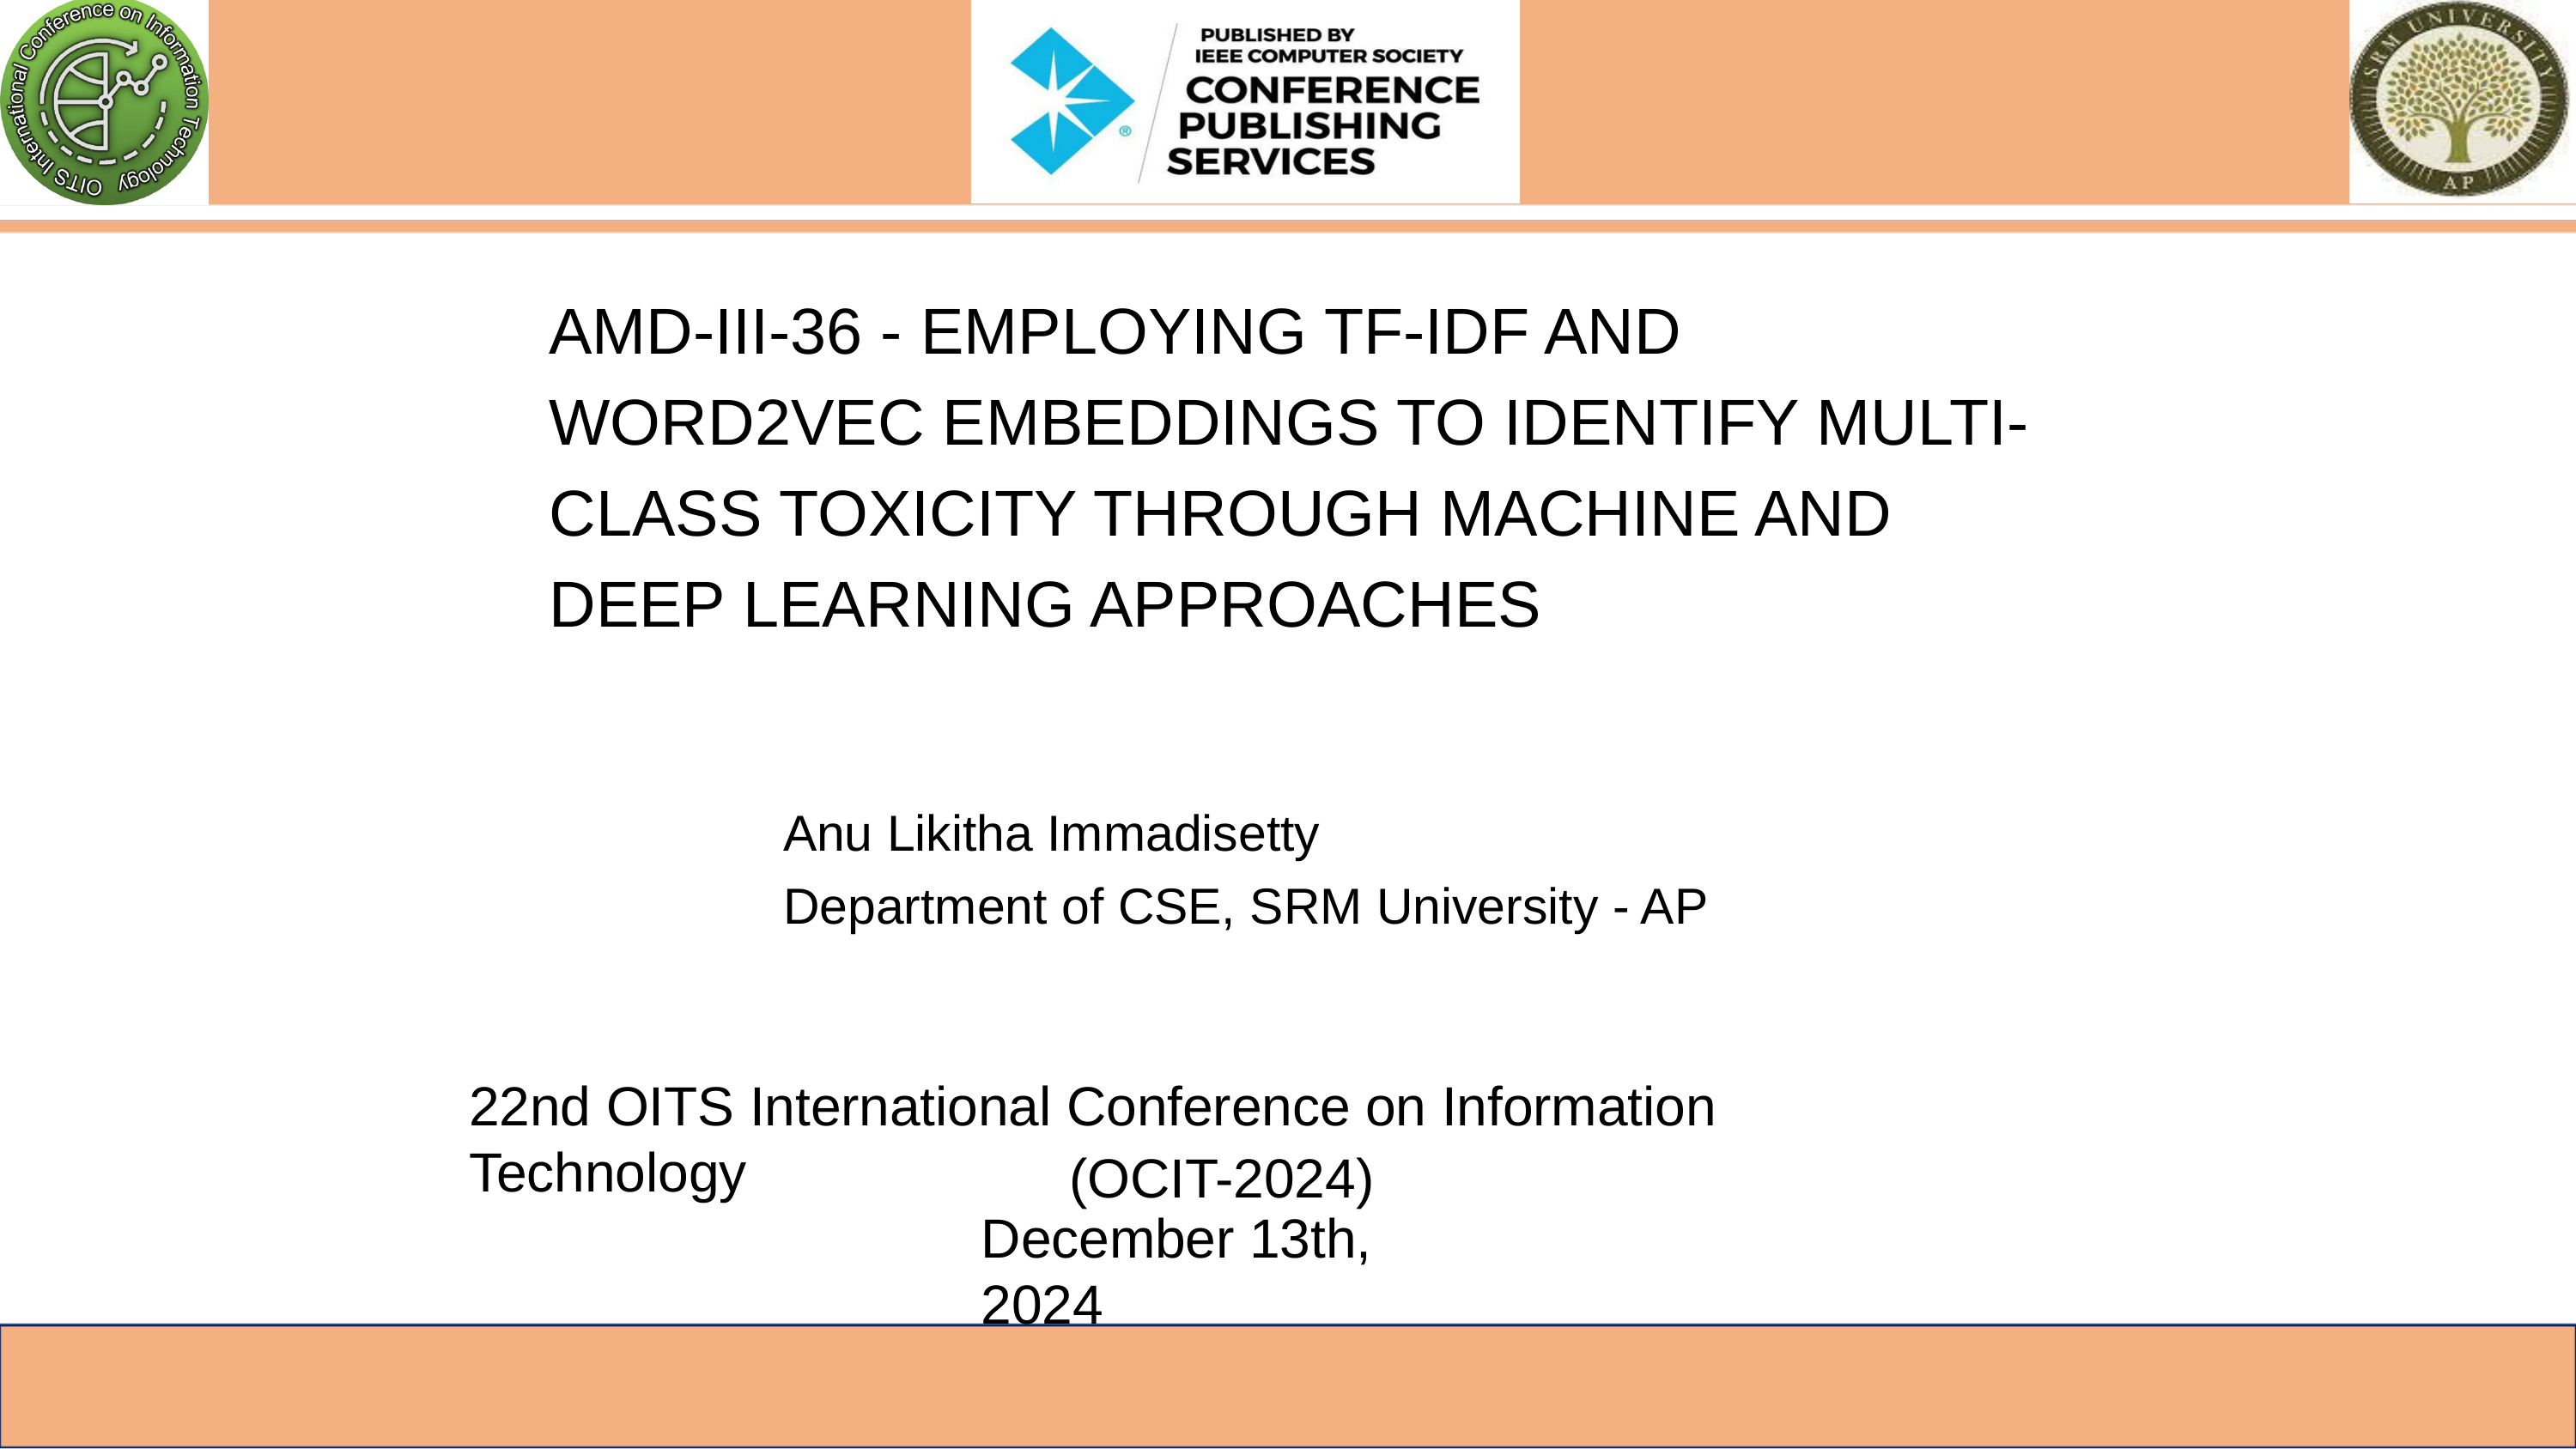

AMD-III-36 - EMPLOYING TF-IDF AND WORD2VEC EMBEDDINGS TO IDENTIFY MULTI-CLASS TOXICITY THROUGH MACHINE AND DEEP LEARNING APPROACHES

Anu Likitha Immadisetty
Department of CSE, SRM University - AP
22nd OITS International Conference on Information Technology

(OCIT-2024)
December 13th, 2024